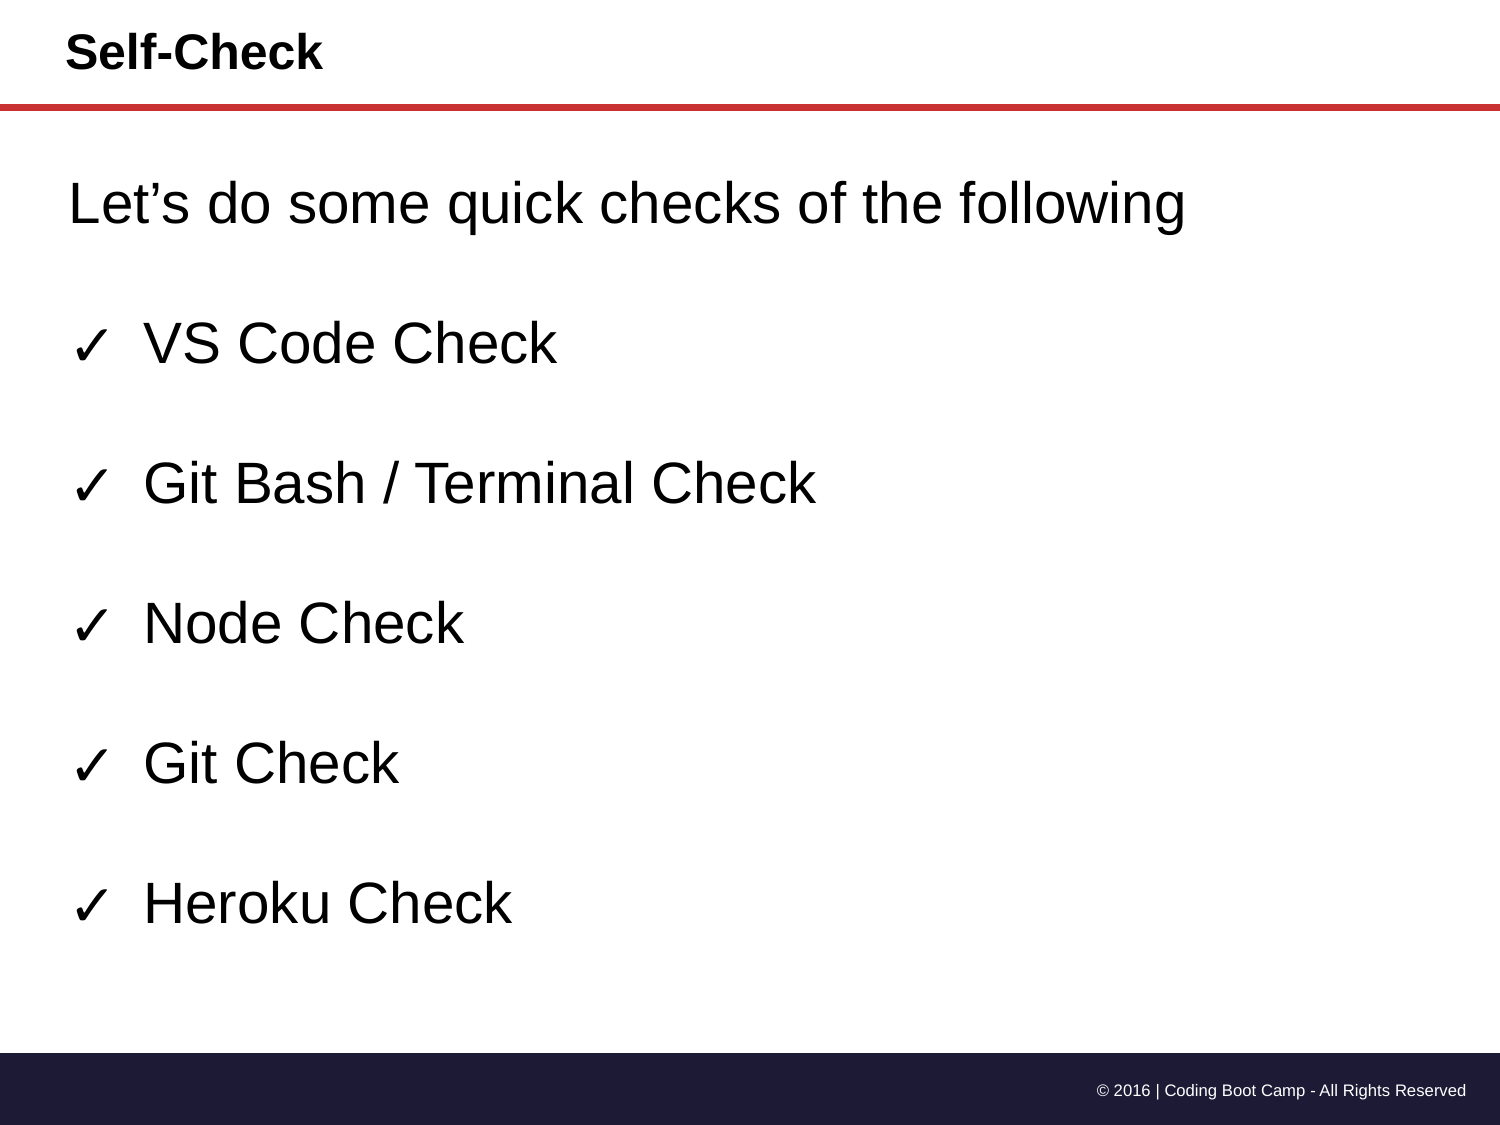

# Self-Check
Let’s do some quick checks of the following

VS Code Check

Git Bash / Terminal Check

Node Check

Git Check

Heroku Check